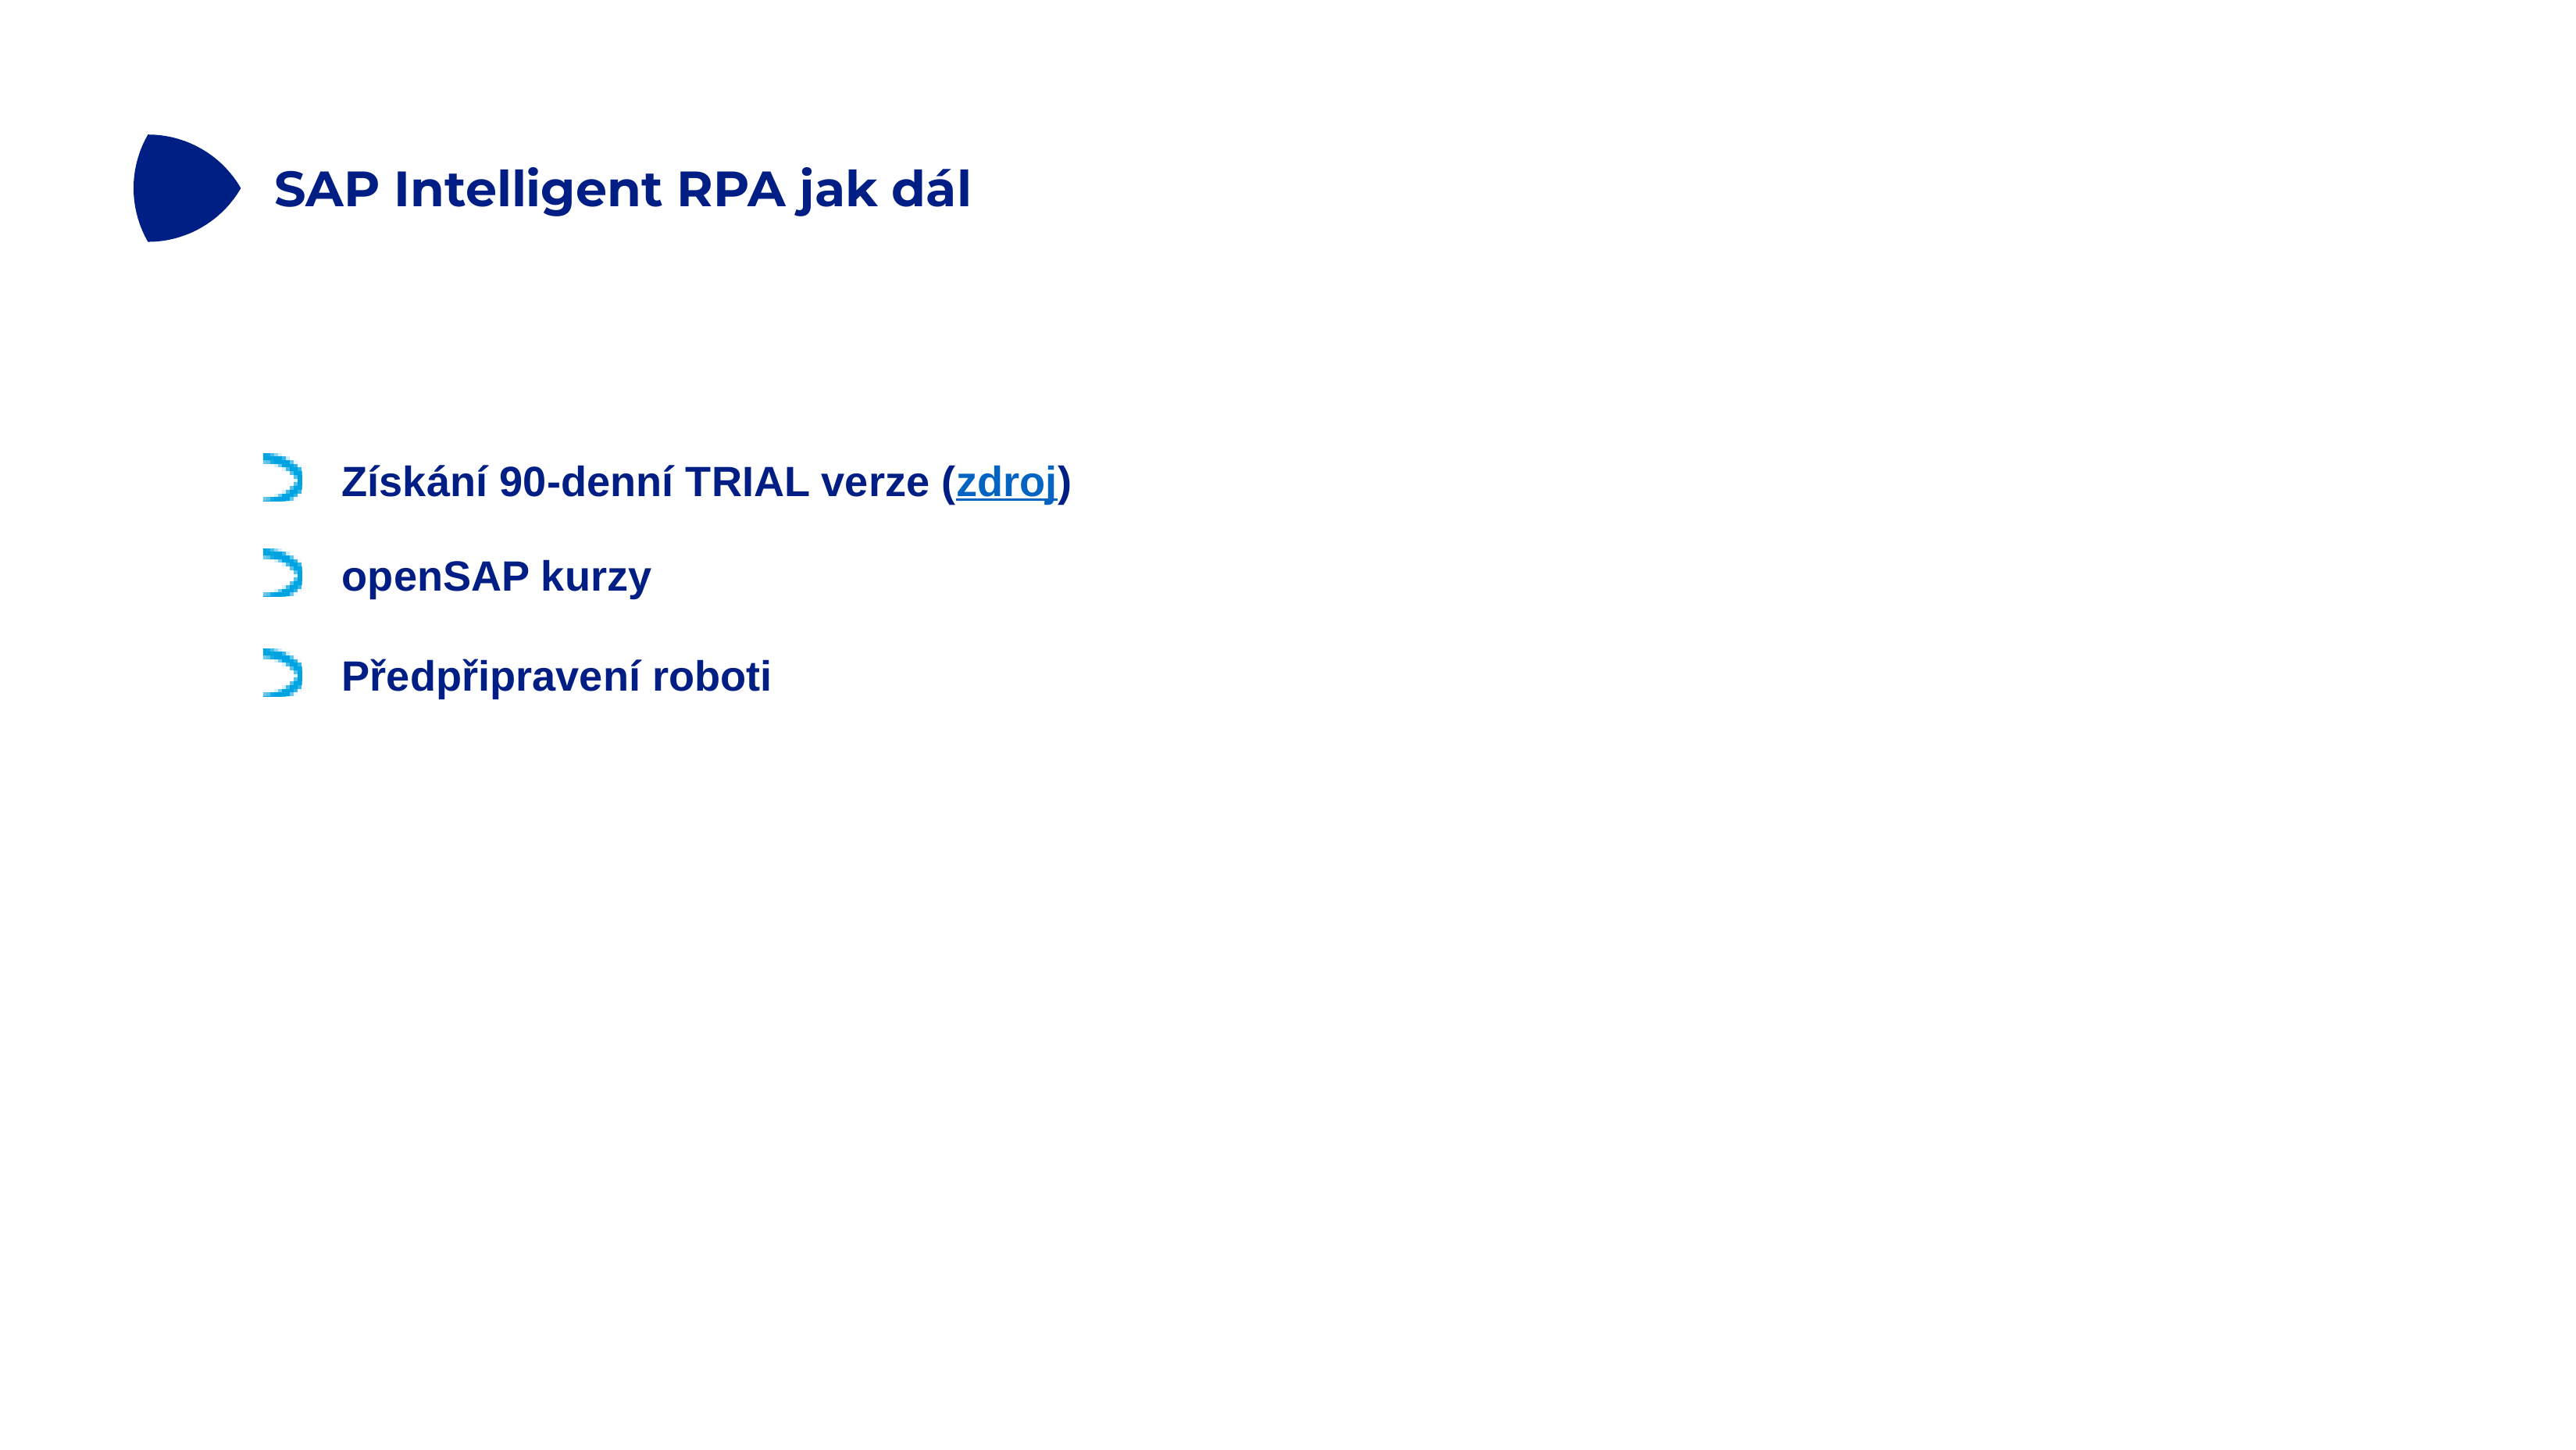

SAP Intelligent RPA jak dál

Získání 90-denní TRIAL verze (zdroj)
openSAP kurzy
Předpřipravení roboti